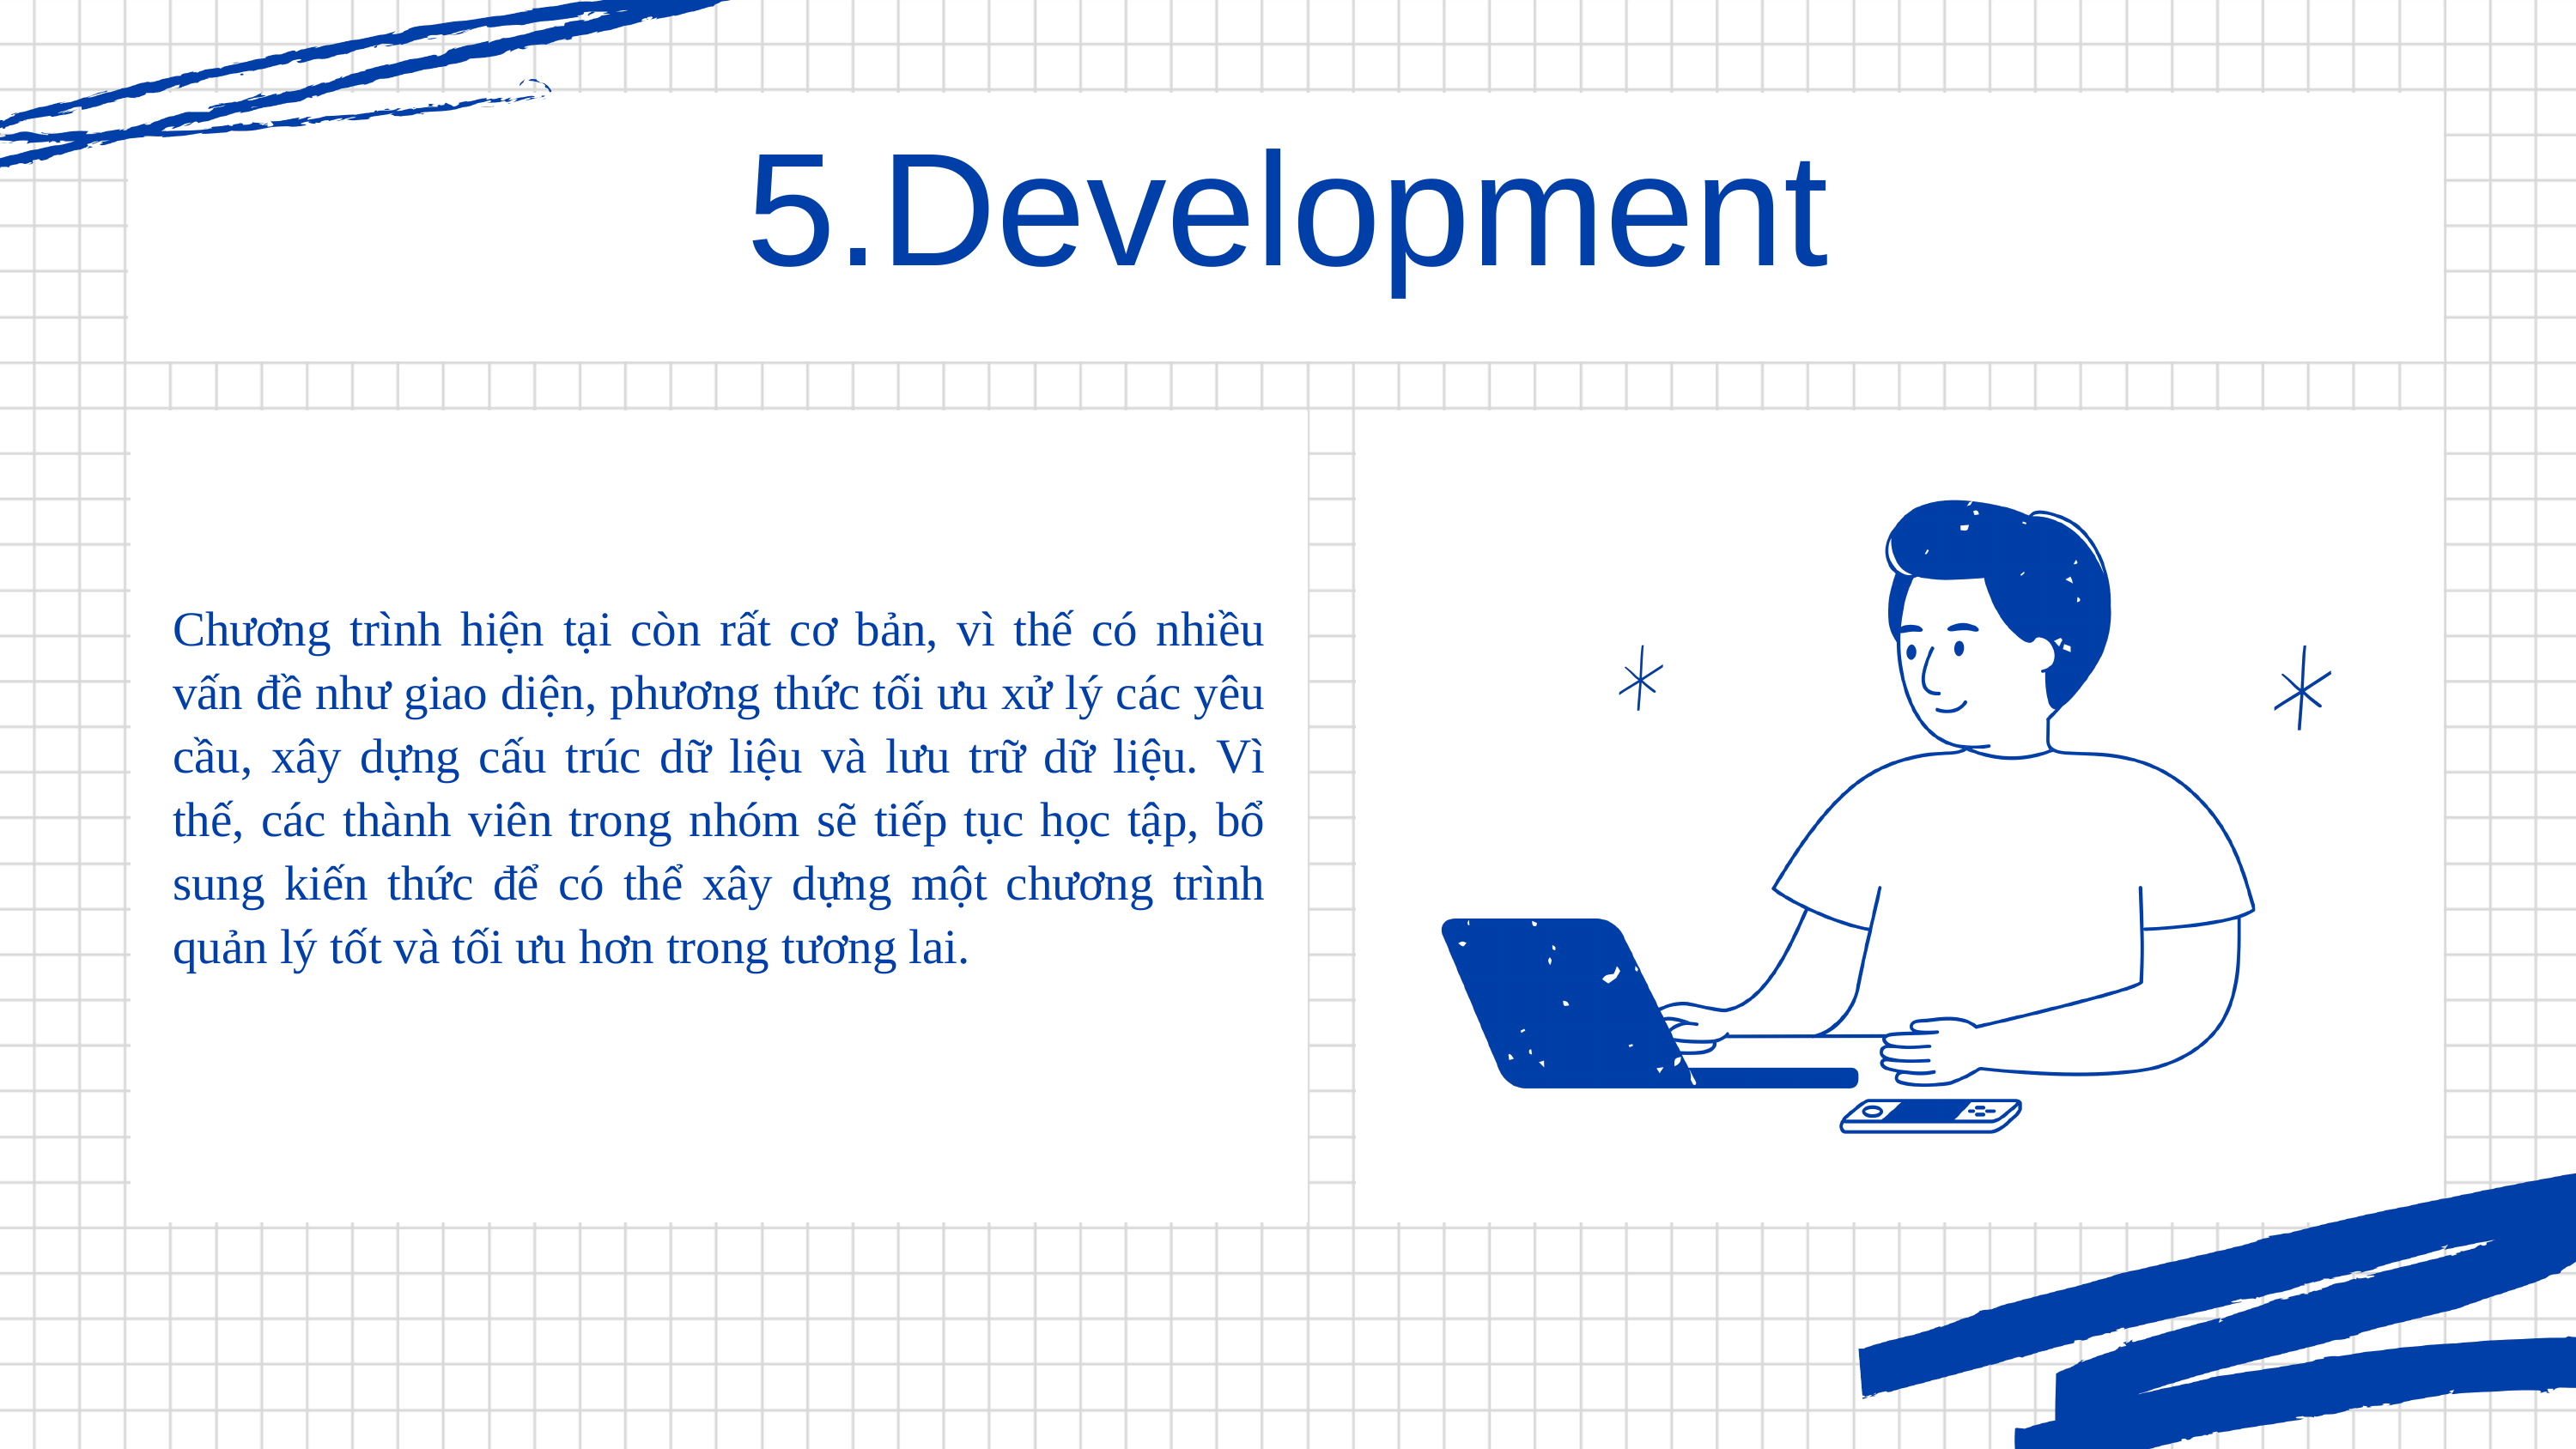

5.Development

Chương trình hiện tại còn rất cơ bản, vì thế có nhiều vấn đề như giao diện, phương thức tối ưu xử lý các yêu cầu, xây dựng cấu trúc dữ liệu và lưu trữ dữ liệu. Vì thế, các thành viên trong nhóm sẽ tiếp tục học tập, bổ sung kiến thức để có thể xây dựng một chương trình quản lý tốt và tối ưu hơn trong tương lai.